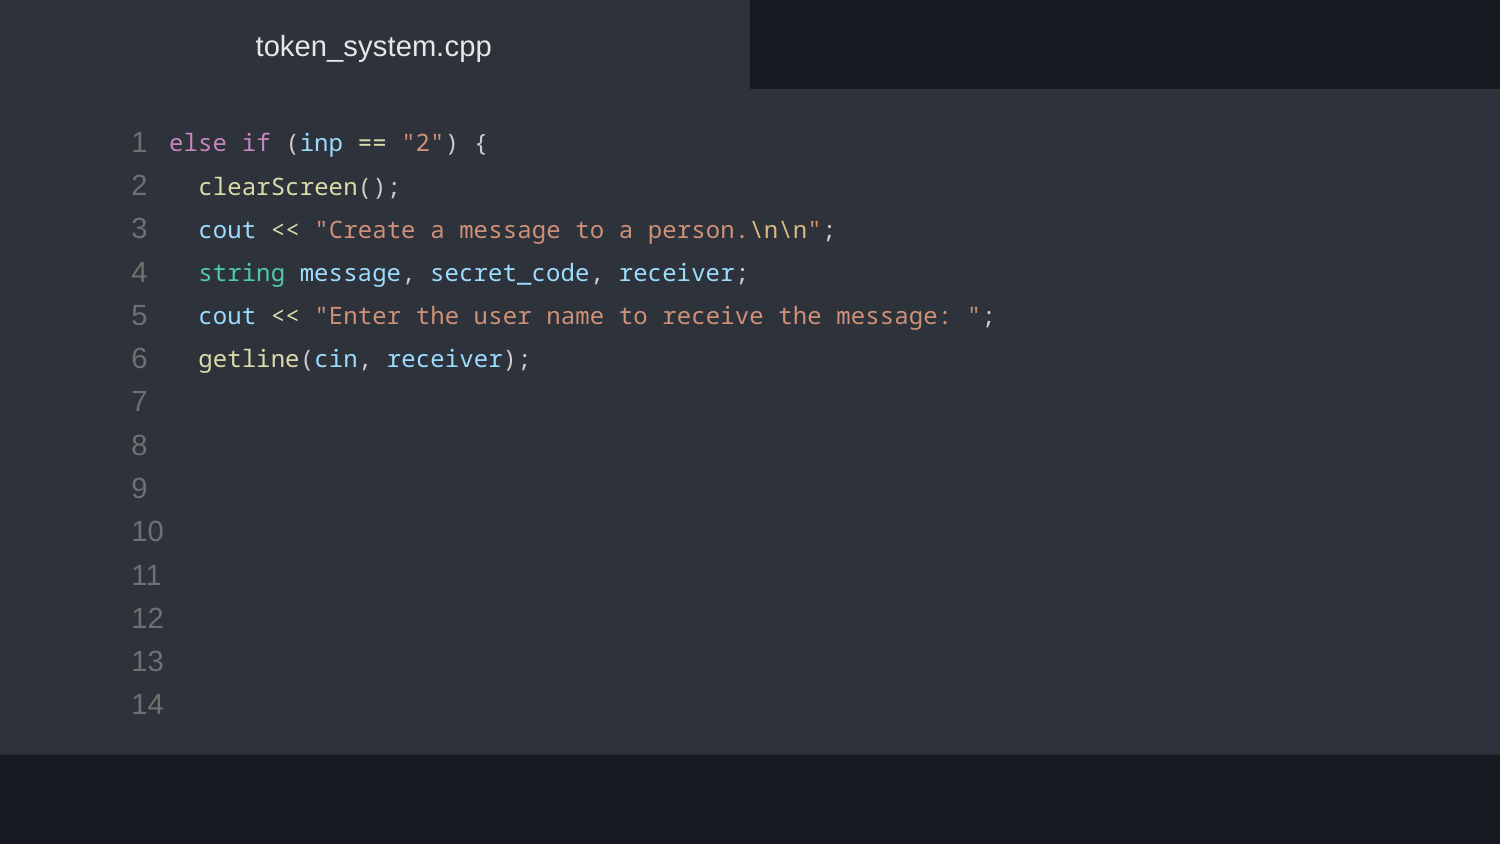

token_system.cpp
else if (inp == "2") {
  clearScreen();
  cout << "Create a message to a person.\n\n";
  string message, secret_code, receiver;
  cout << "Enter the user name to receive the message: ";
  getline(cin, receiver);